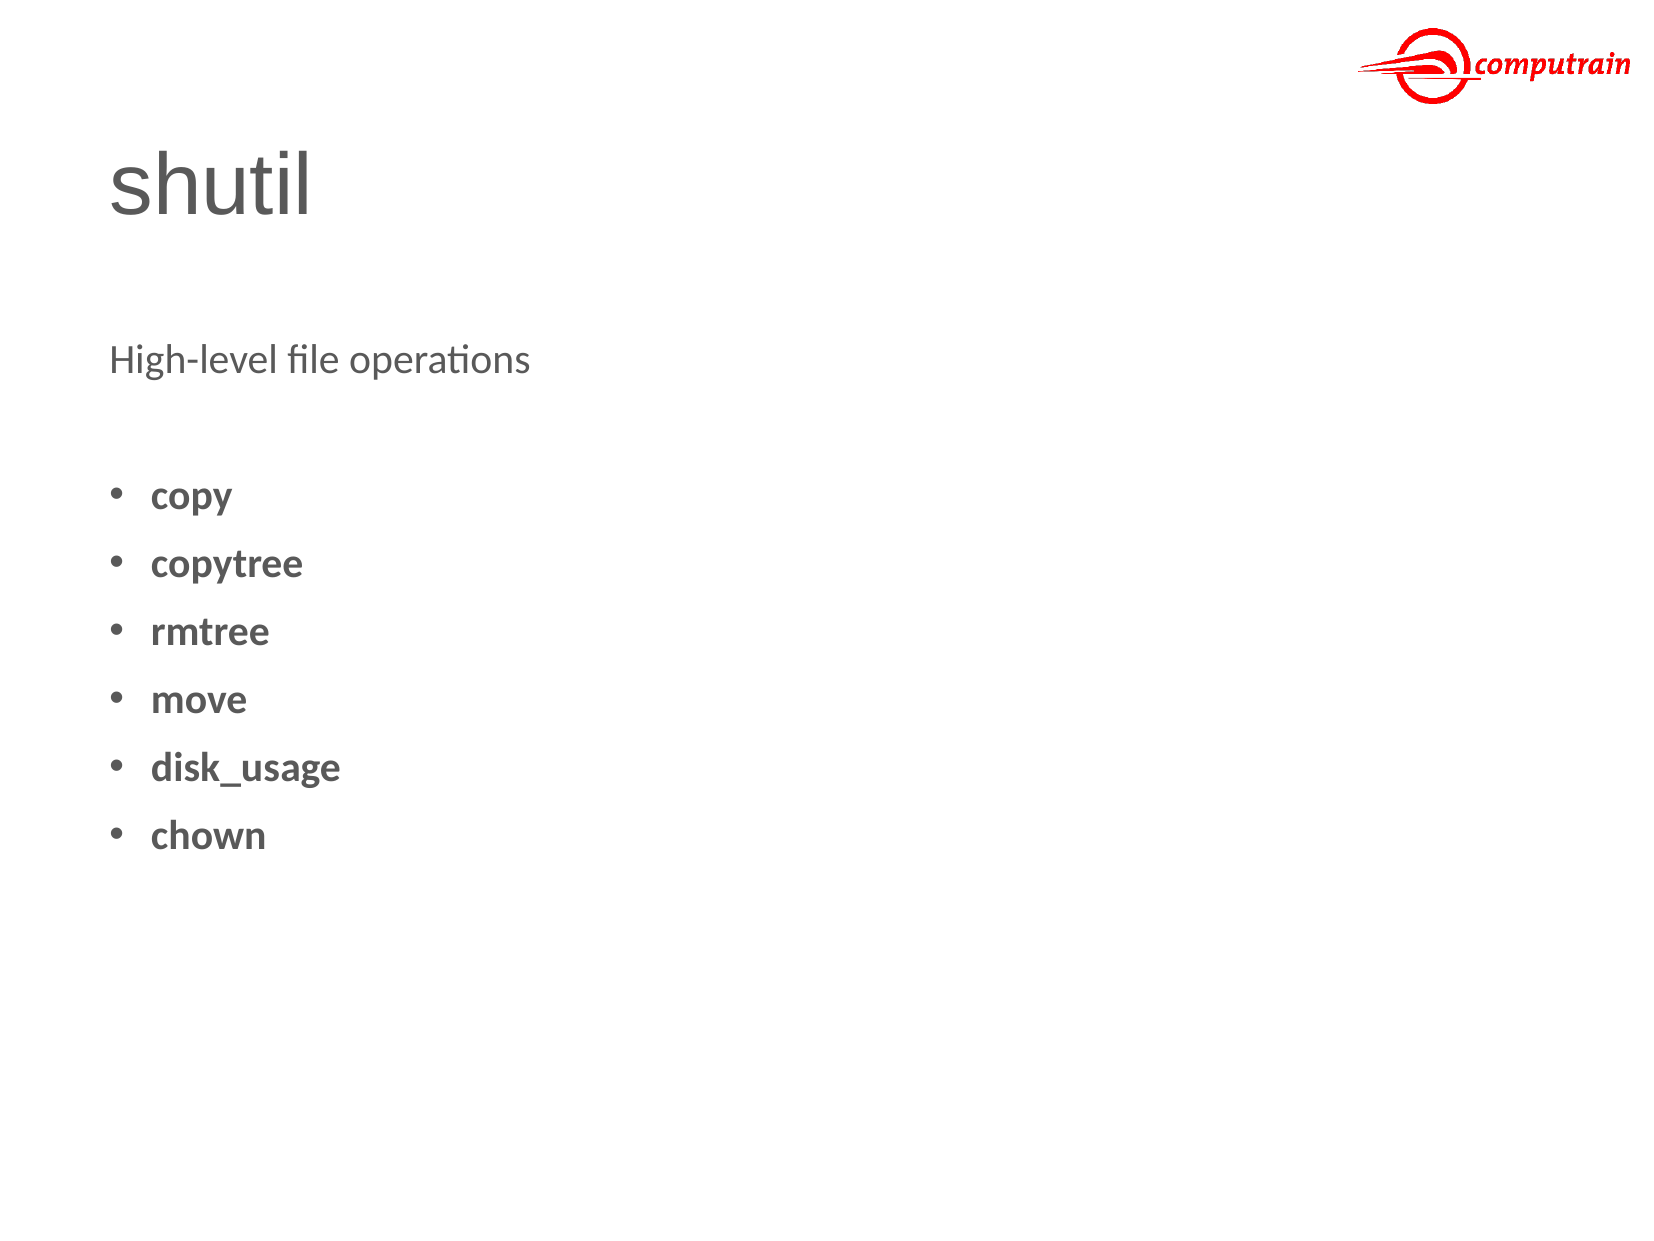

# shutil
High-level file operations

copy
copytree
rmtree
move
disk_usage
chown